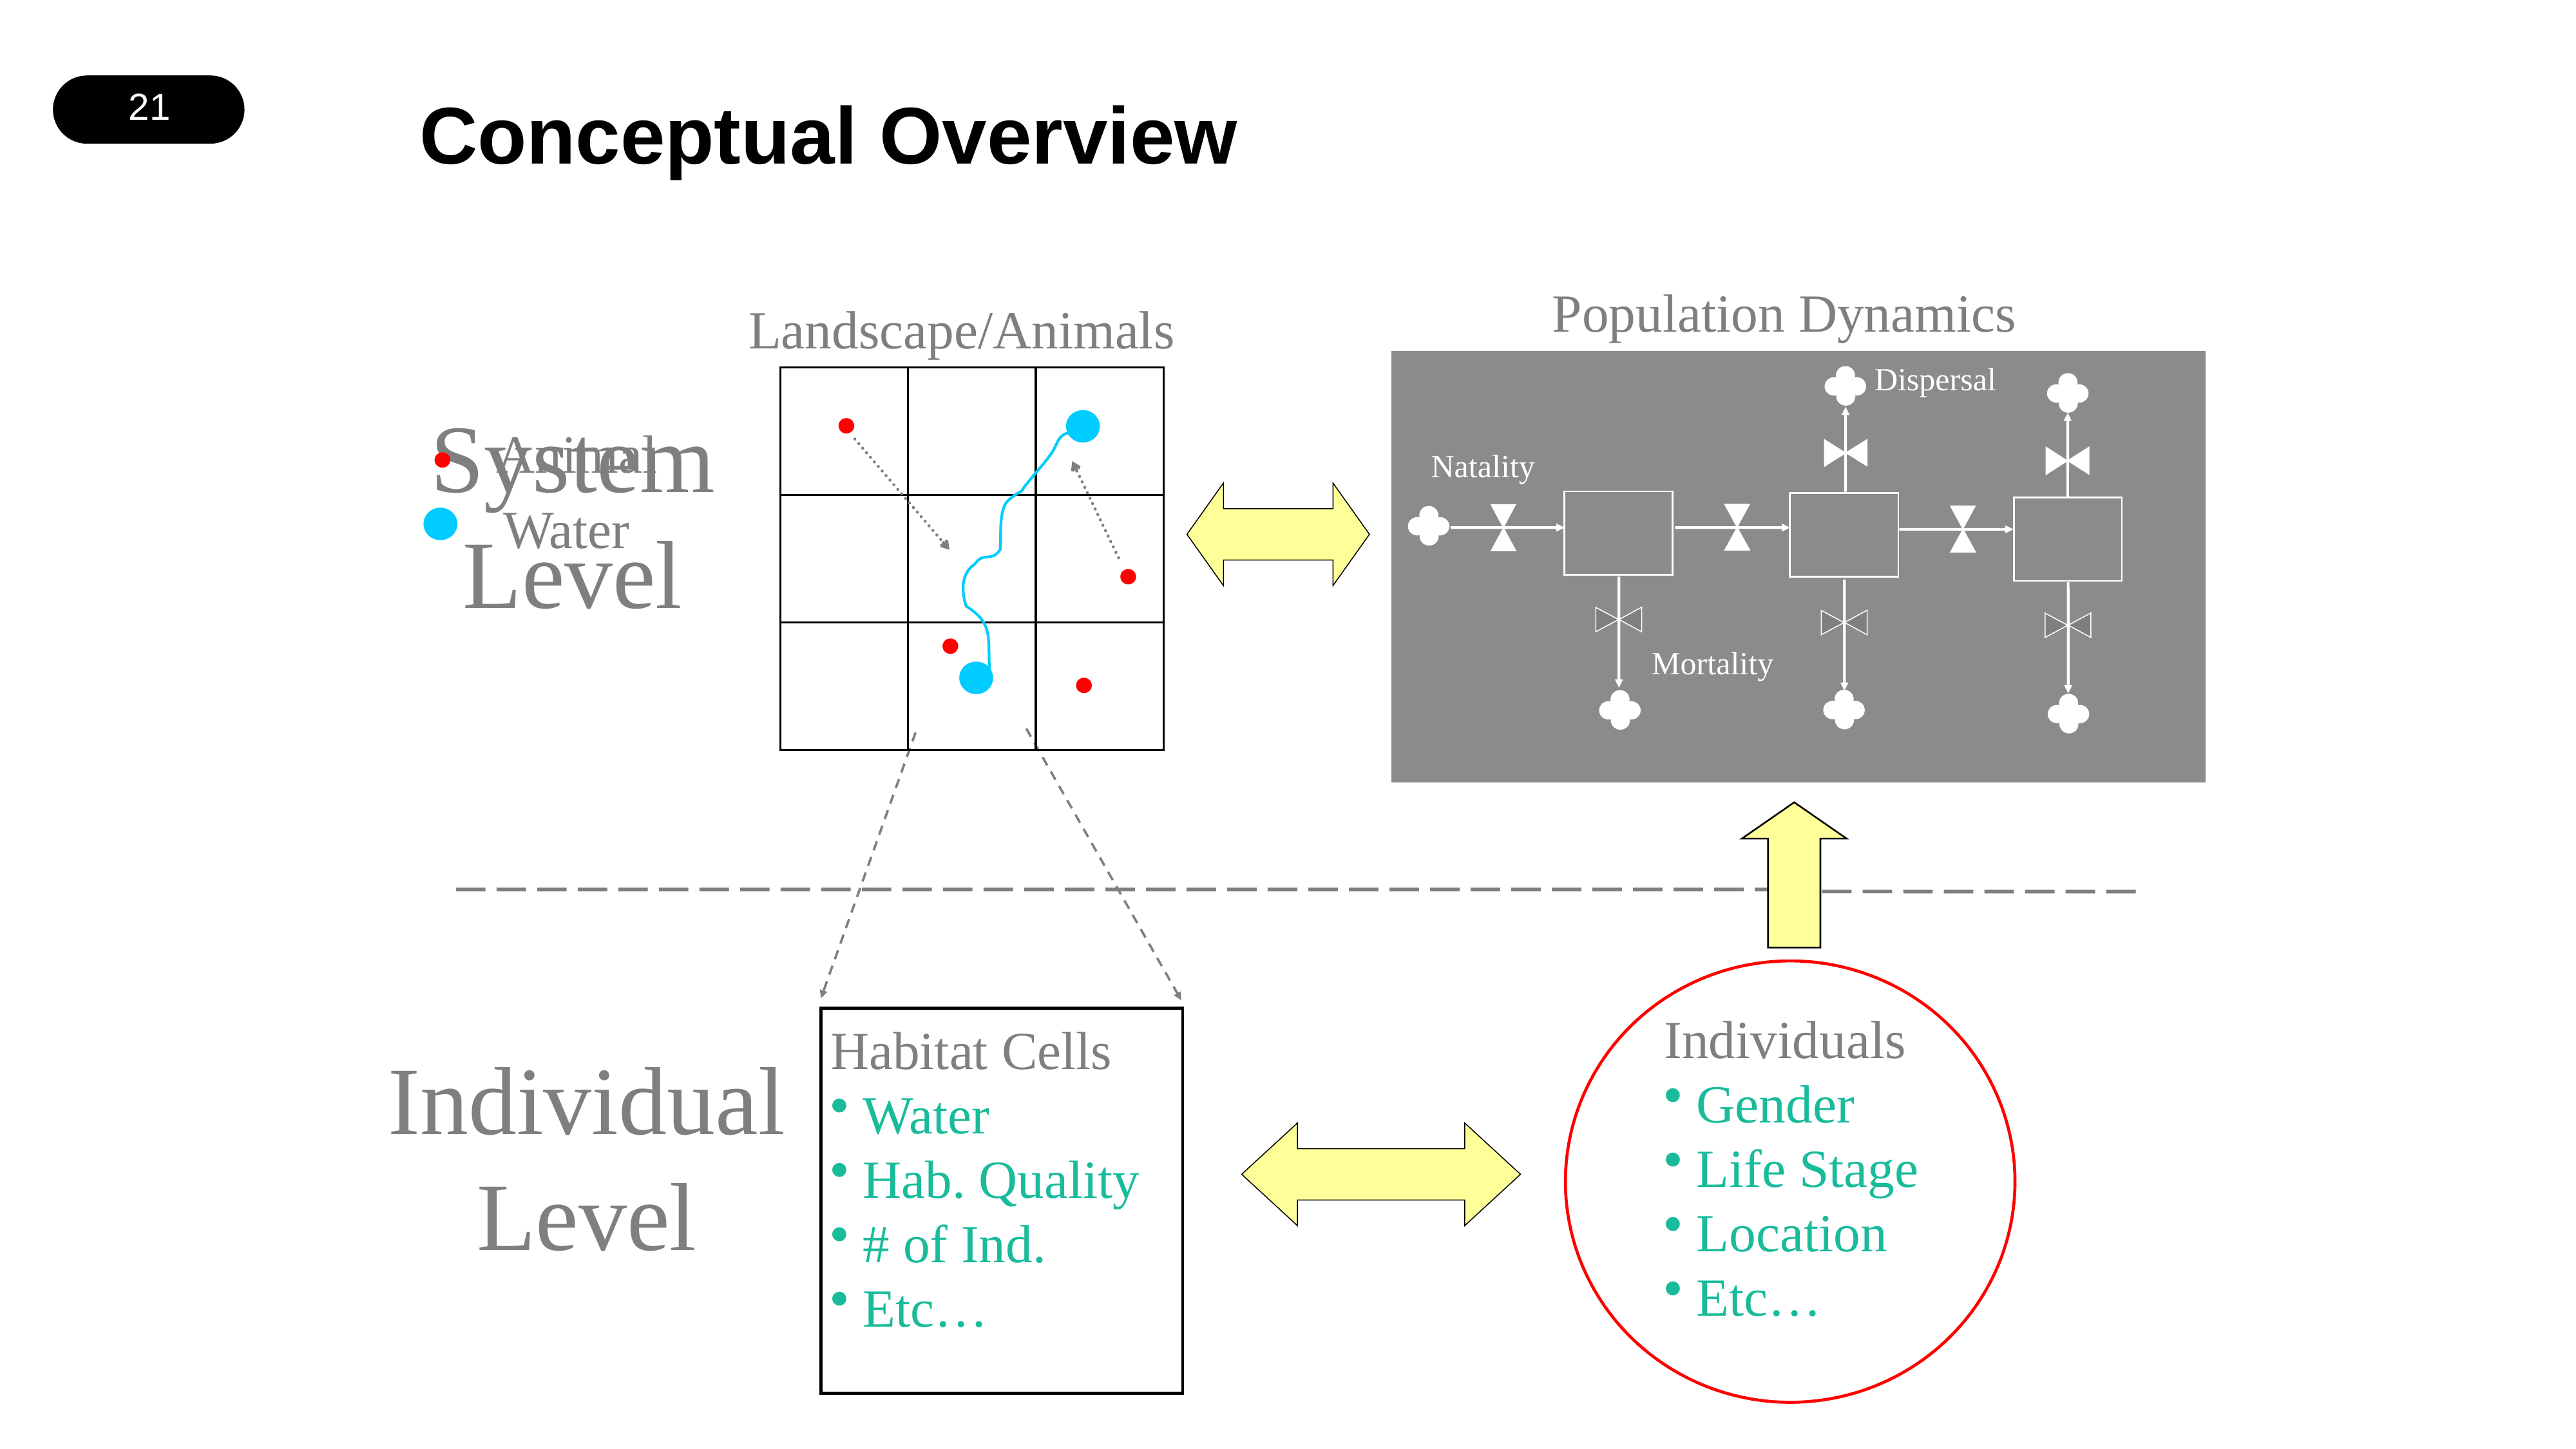

# Conceptual Overview
Population Dynamics

Dispersal

Natality

Mortality

Landscape/Animals

System
Level

Animal

Water

Individuals
 Gender
 Life Stage
 Location
 Etc…

Habitat Cells
 Water
 Hab. Quality
 # of Ind.
 Etc…
Individual
Level